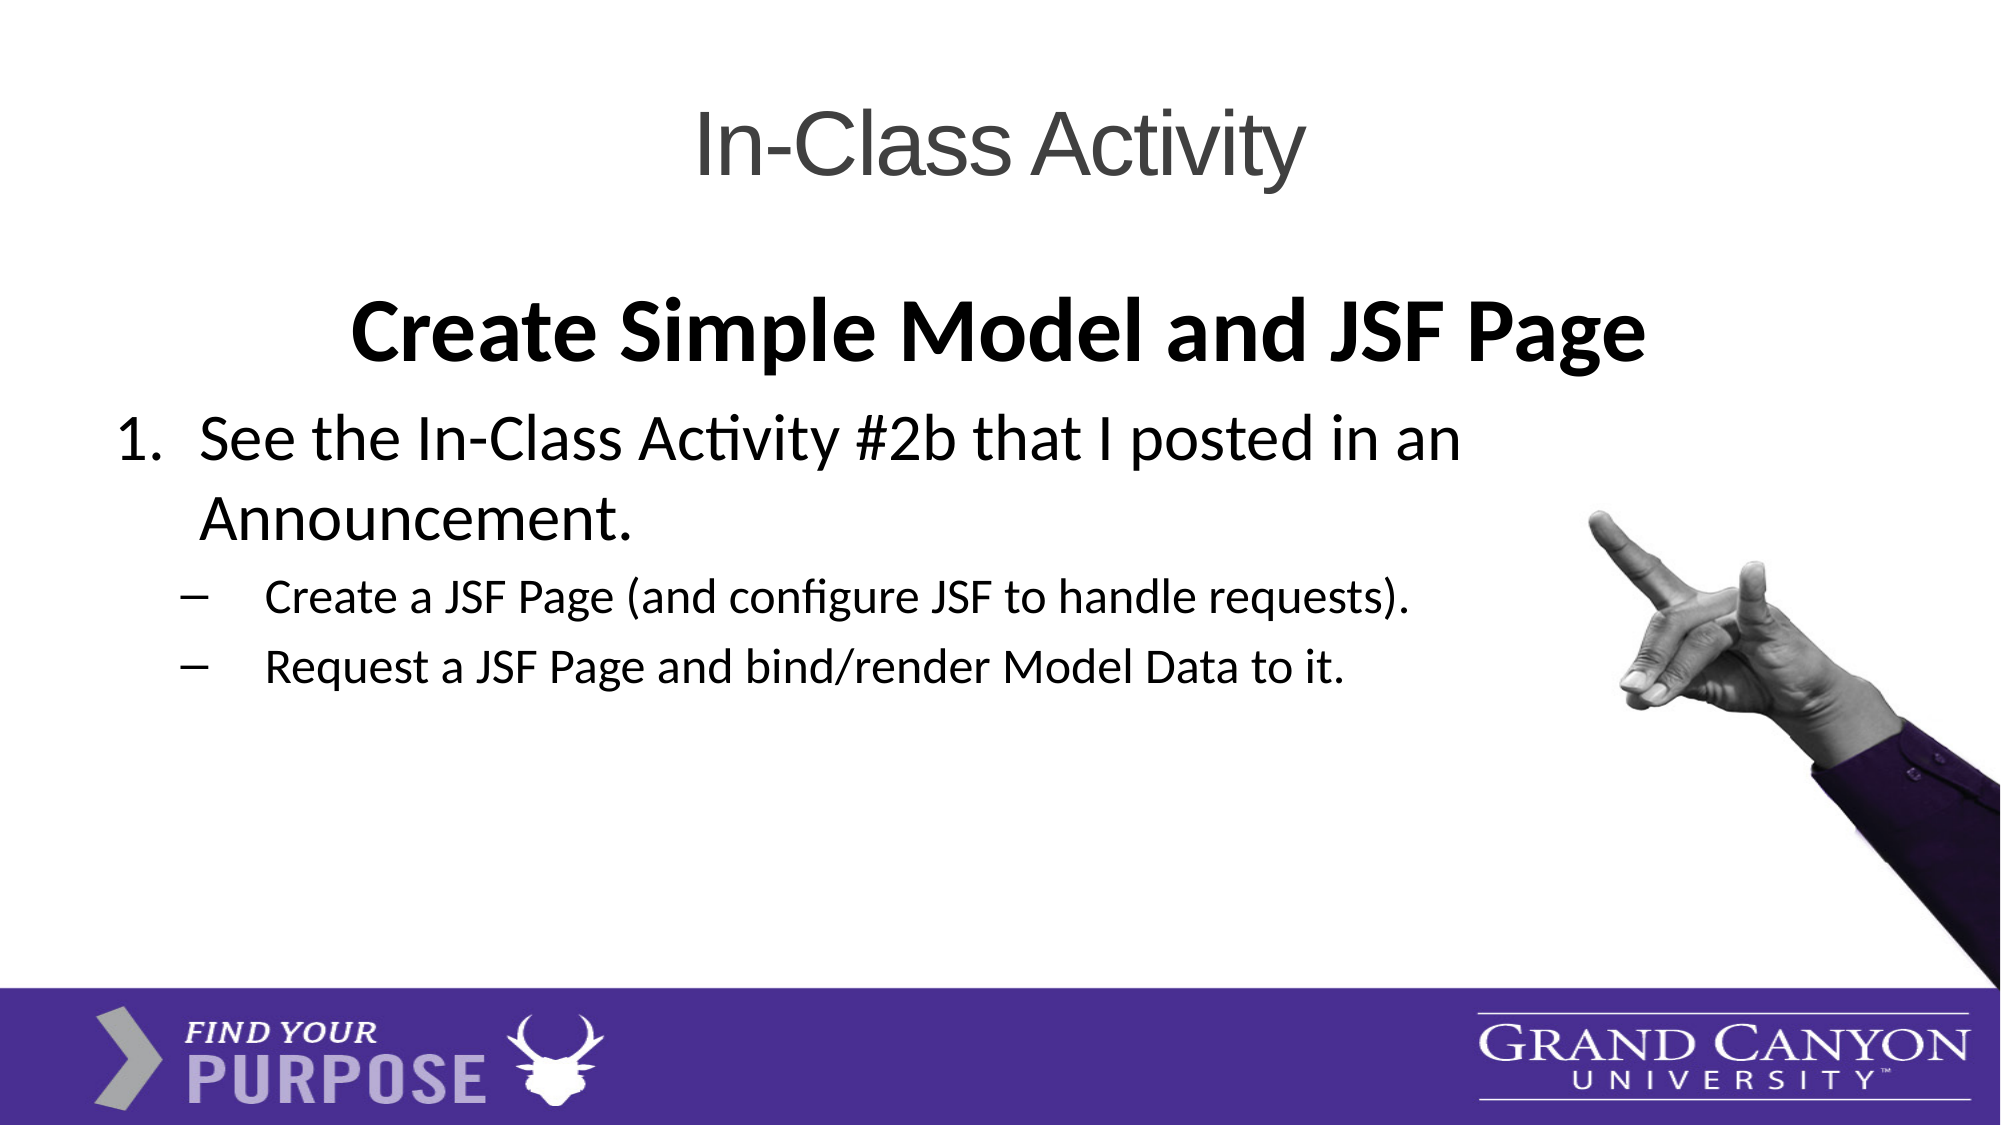

# In-Class Activity
Create Simple Model and JSF Page
See the In-Class Activity #2b that I posted in an Announcement.
Create a JSF Page (and configure JSF to handle requests).
Request a JSF Page and bind/render Model Data to it.